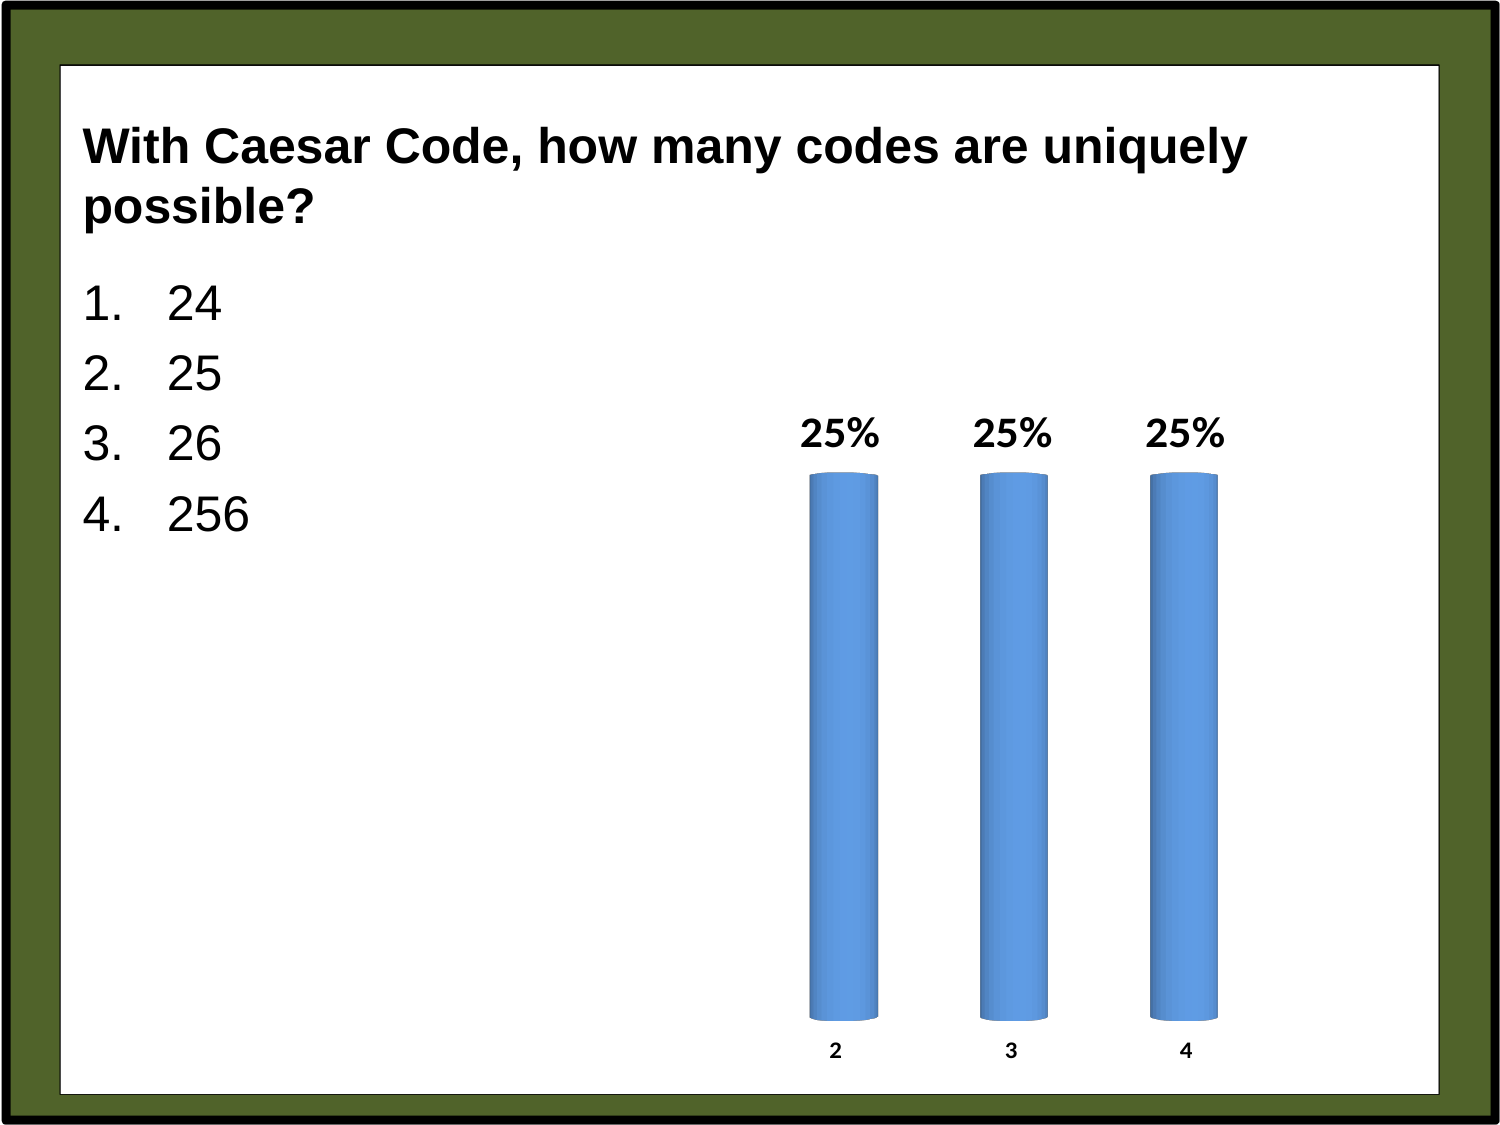

With Caesar Code, how many codes are uniquely possible?
24
25
26
256

[unsupported chart]